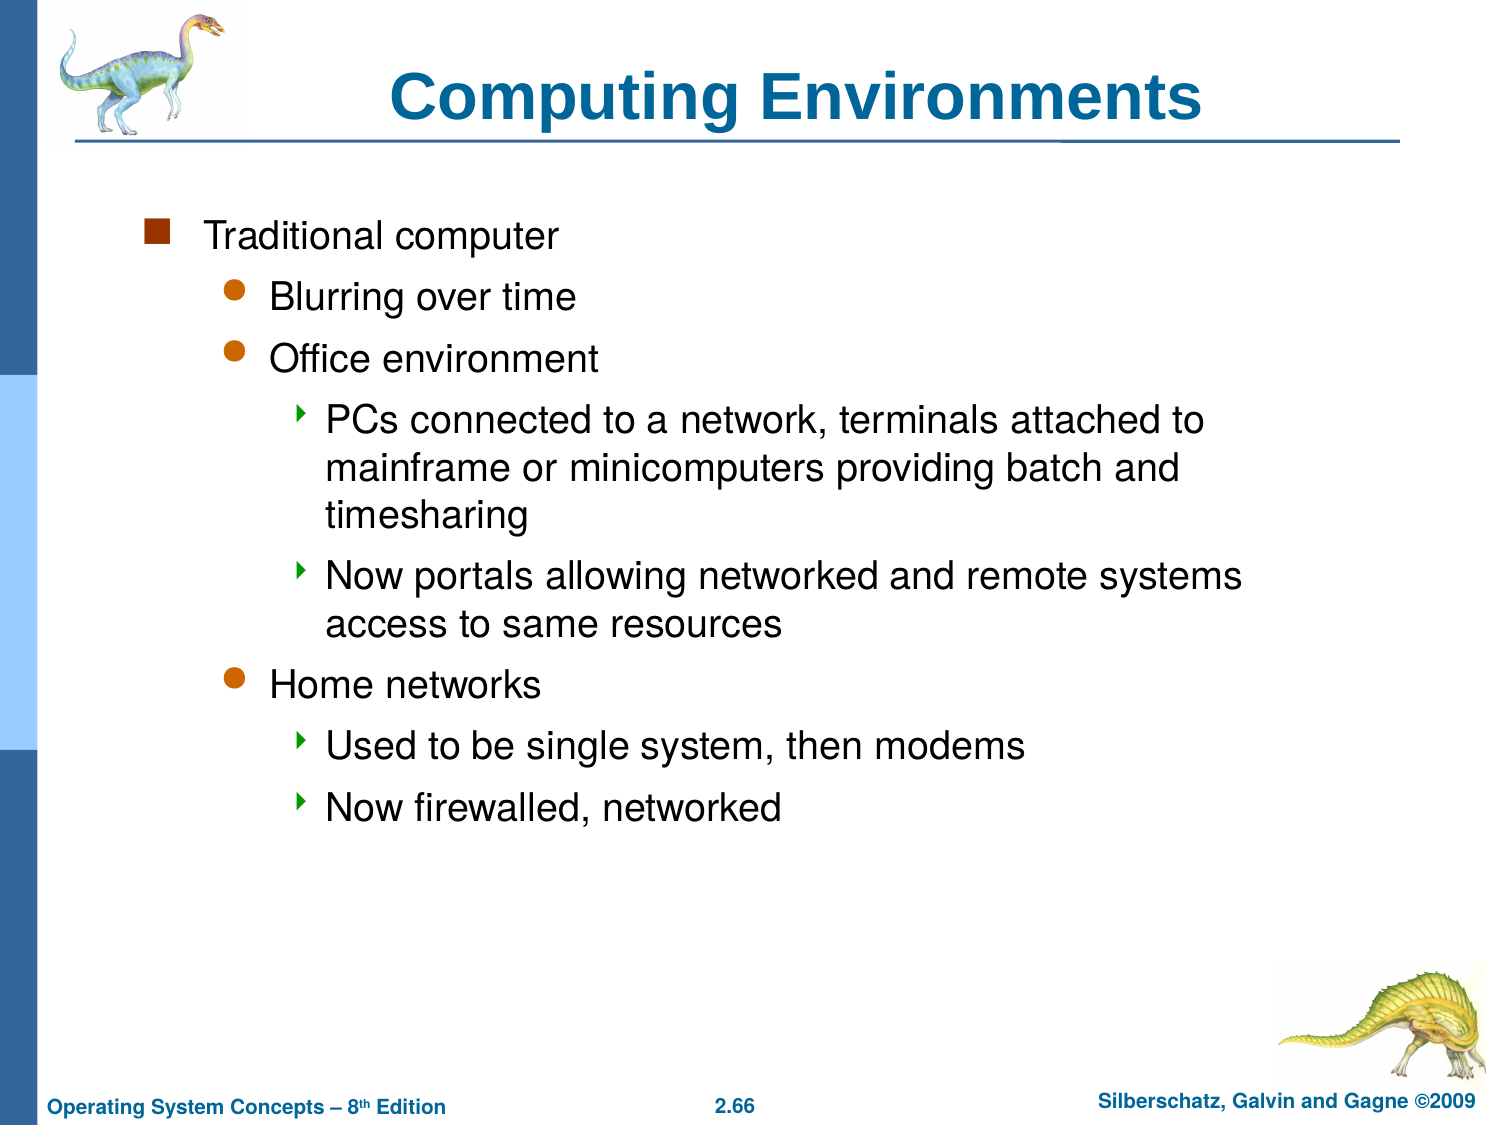

Computing Environments
Traditional computer
Blurring over time
Office environment
PCs connected to a network, terminals attached to mainframe or minicomputers providing batch and timesharing
Now portals allowing networked and remote systems access to same resources
Home networks
Used to be single system, then modems
Now firewalled, networked